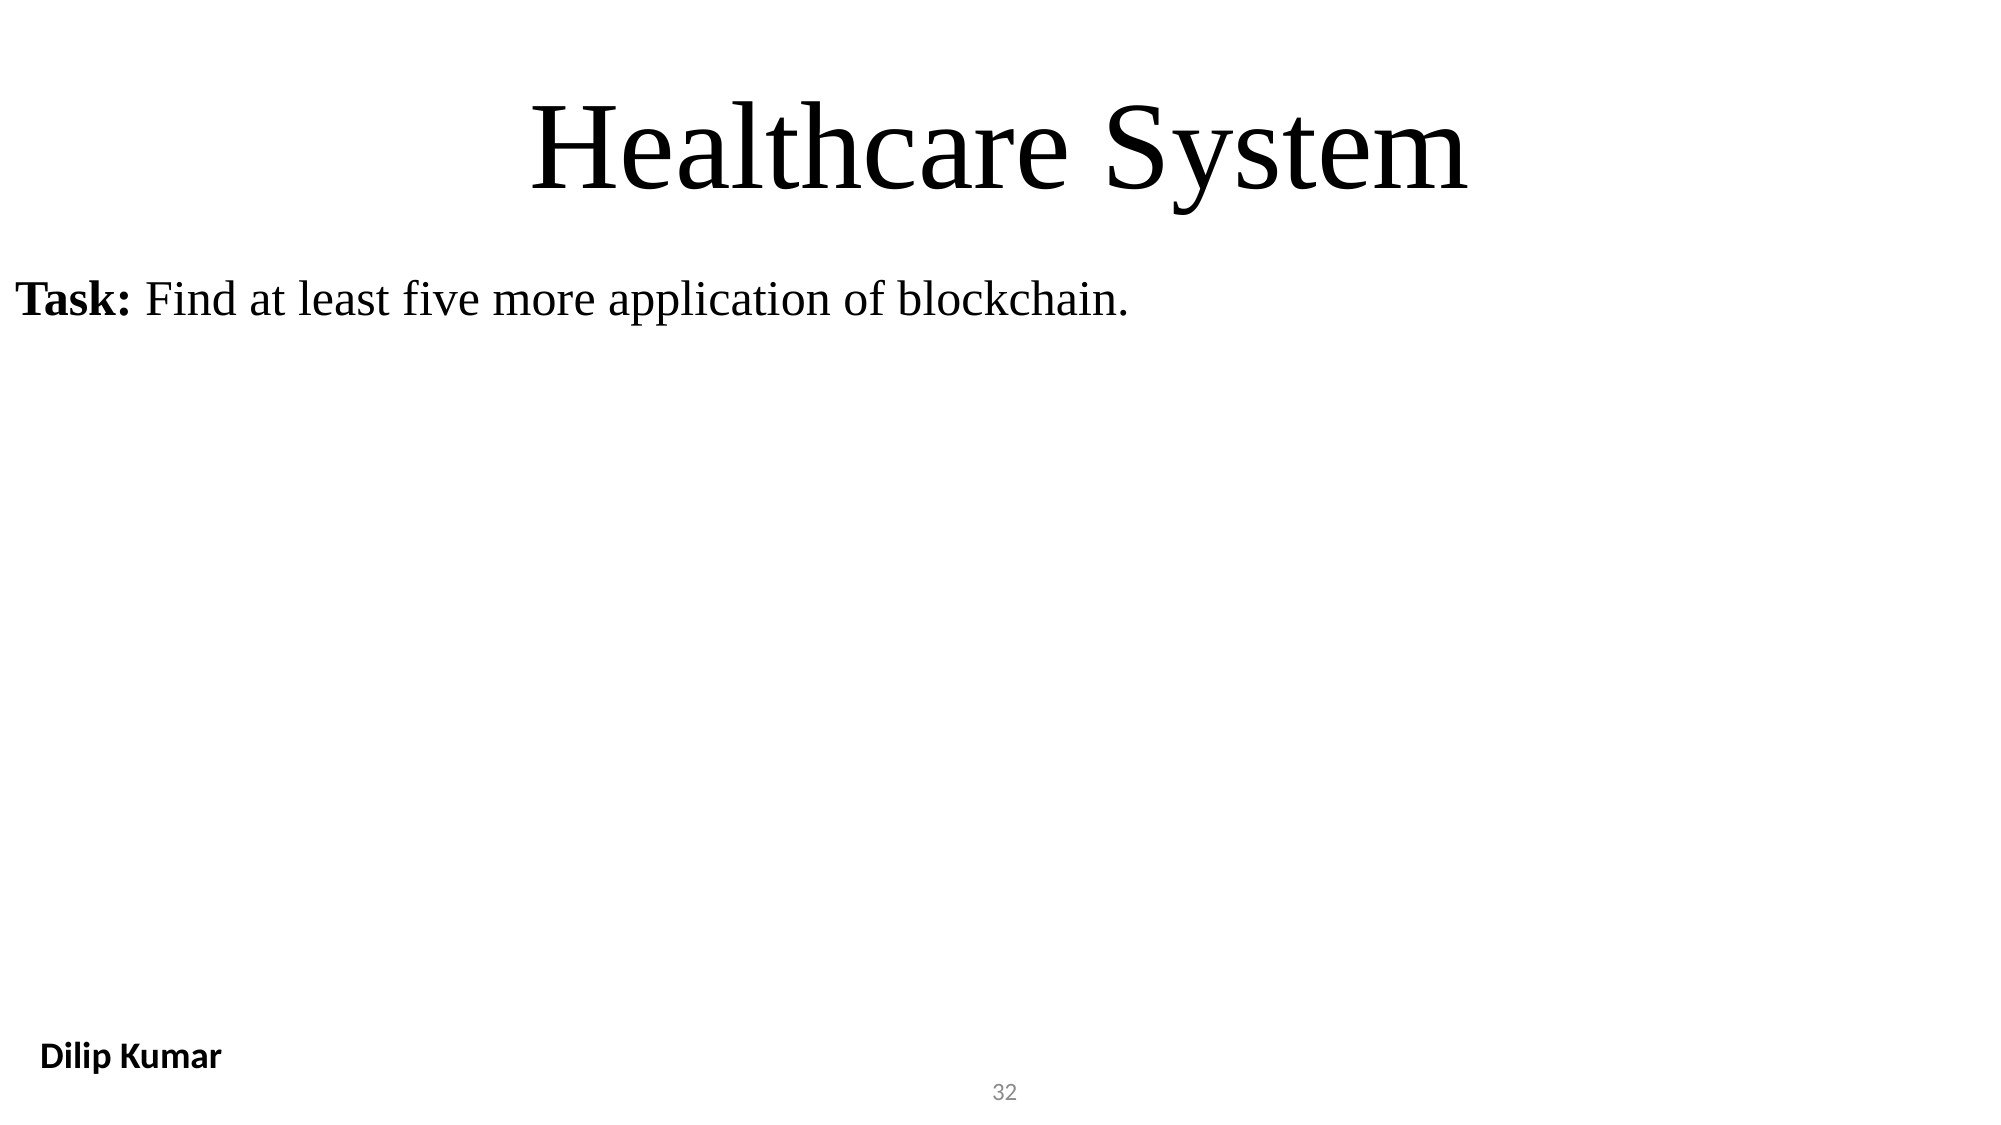

# Healthcare System
Task: Find at least five more application of blockchain.

32